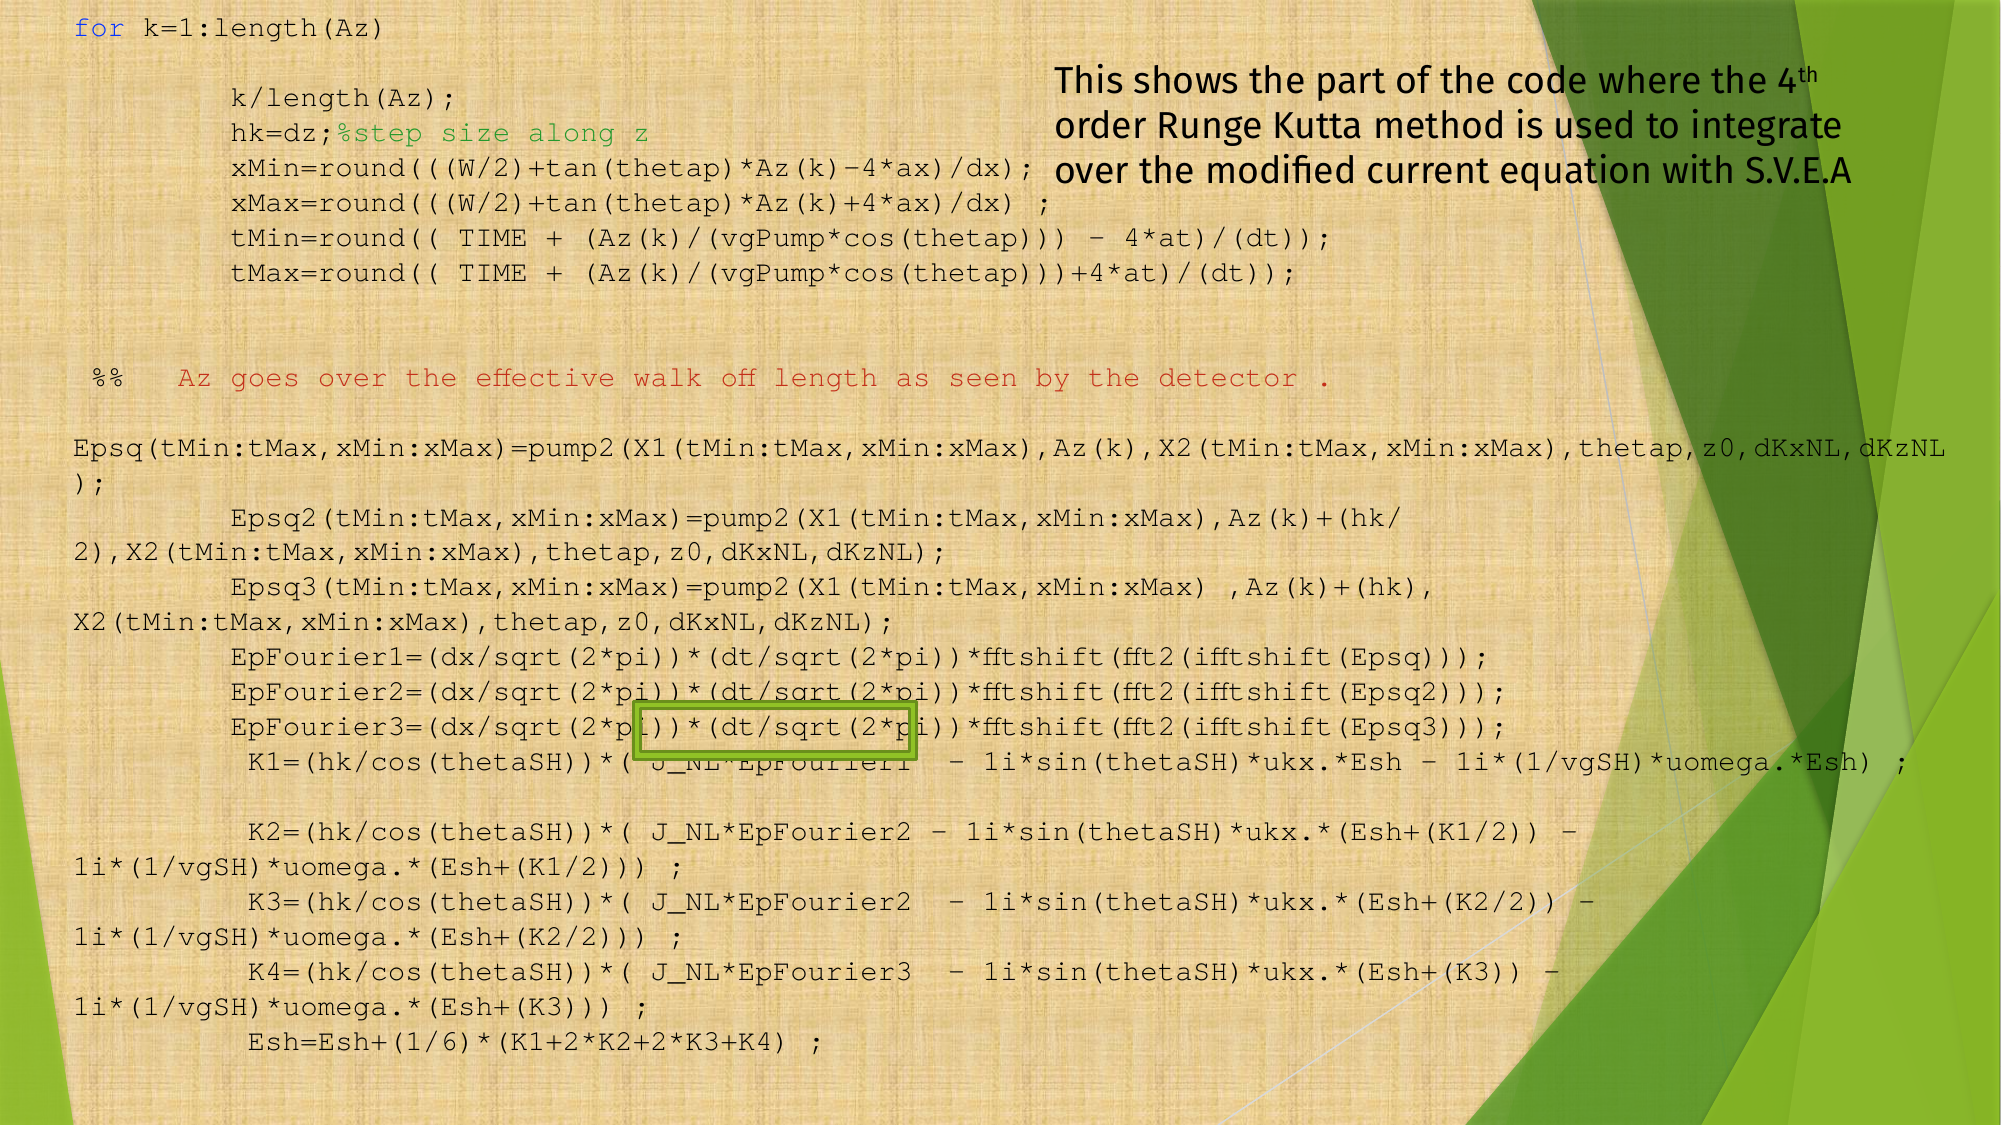

for k=1:length(Az)

         k/length(Az);
         hk=dz;%step size along z
         xMin=round(((W/2)+tan(thetap)*Az(k)-4*ax)/dx);
         xMax=round(((W/2)+tan(thetap)*Az(k)+4*ax)/dx) ;
         tMin=round(( TIME + (Az(k)/(vgPump*cos(thetap))) - 4*at)/(dt));
         tMax=round(( TIME + (Az(k)/(vgPump*cos(thetap)))+4*at)/(dt));

 %%   Az goes over the effective walk off length as seen by the detector .
         Epsq(tMin:tMax,xMin:xMax)=pump2(X1(tMin:tMax,xMin:xMax),Az(k),X2(tMin:tMax,xMin:xMax),thetap,z0,dKxNL,dKzNL);
         Epsq2(tMin:tMax,xMin:xMax)=pump2(X1(tMin:tMax,xMin:xMax),Az(k)+(hk/2),X2(tMin:tMax,xMin:xMax),thetap,z0,dKxNL,dKzNL);
         Epsq3(tMin:tMax,xMin:xMax)=pump2(X1(tMin:tMax,xMin:xMax) ,Az(k)+(hk), X2(tMin:tMax,xMin:xMax),thetap,z0,dKxNL,dKzNL);
         EpFourier1=(dx/sqrt(2*pi))*(dt/sqrt(2*pi))*fftshift(fft2(ifftshift(Epsq)));
         EpFourier2=(dx/sqrt(2*pi))*(dt/sqrt(2*pi))*fftshift(fft2(ifftshift(Epsq2)));
         EpFourier3=(dx/sqrt(2*pi))*(dt/sqrt(2*pi))*fftshift(fft2(ifftshift(Epsq3)));
          K1=(hk/cos(thetaSH))*( J_NL*EpFourier1  - 1i*sin(thetaSH)*ukx.*Esh - 1i*(1/vgSH)*uomega.*Esh) ;

          K2=(hk/cos(thetaSH))*( J_NL*EpFourier2 - 1i*sin(thetaSH)*ukx.*(Esh+(K1/2)) - 1i*(1/vgSH)*uomega.*(Esh+(K1/2))) ;
          K3=(hk/cos(thetaSH))*( J_NL*EpFourier2  - 1i*sin(thetaSH)*ukx.*(Esh+(K2/2)) - 1i*(1/vgSH)*uomega.*(Esh+(K2/2))) ;
          K4=(hk/cos(thetaSH))*( J_NL*EpFourier3  - 1i*sin(thetaSH)*ukx.*(Esh+(K3)) - 1i*(1/vgSH)*uomega.*(Esh+(K3))) ;
          Esh=Esh+(1/6)*(K1+2*K2+2*K3+K4) ;
This shows the part of the code where the 4th order Runge Kutta method is used to integrate over the modified current equation with S.V.E.A